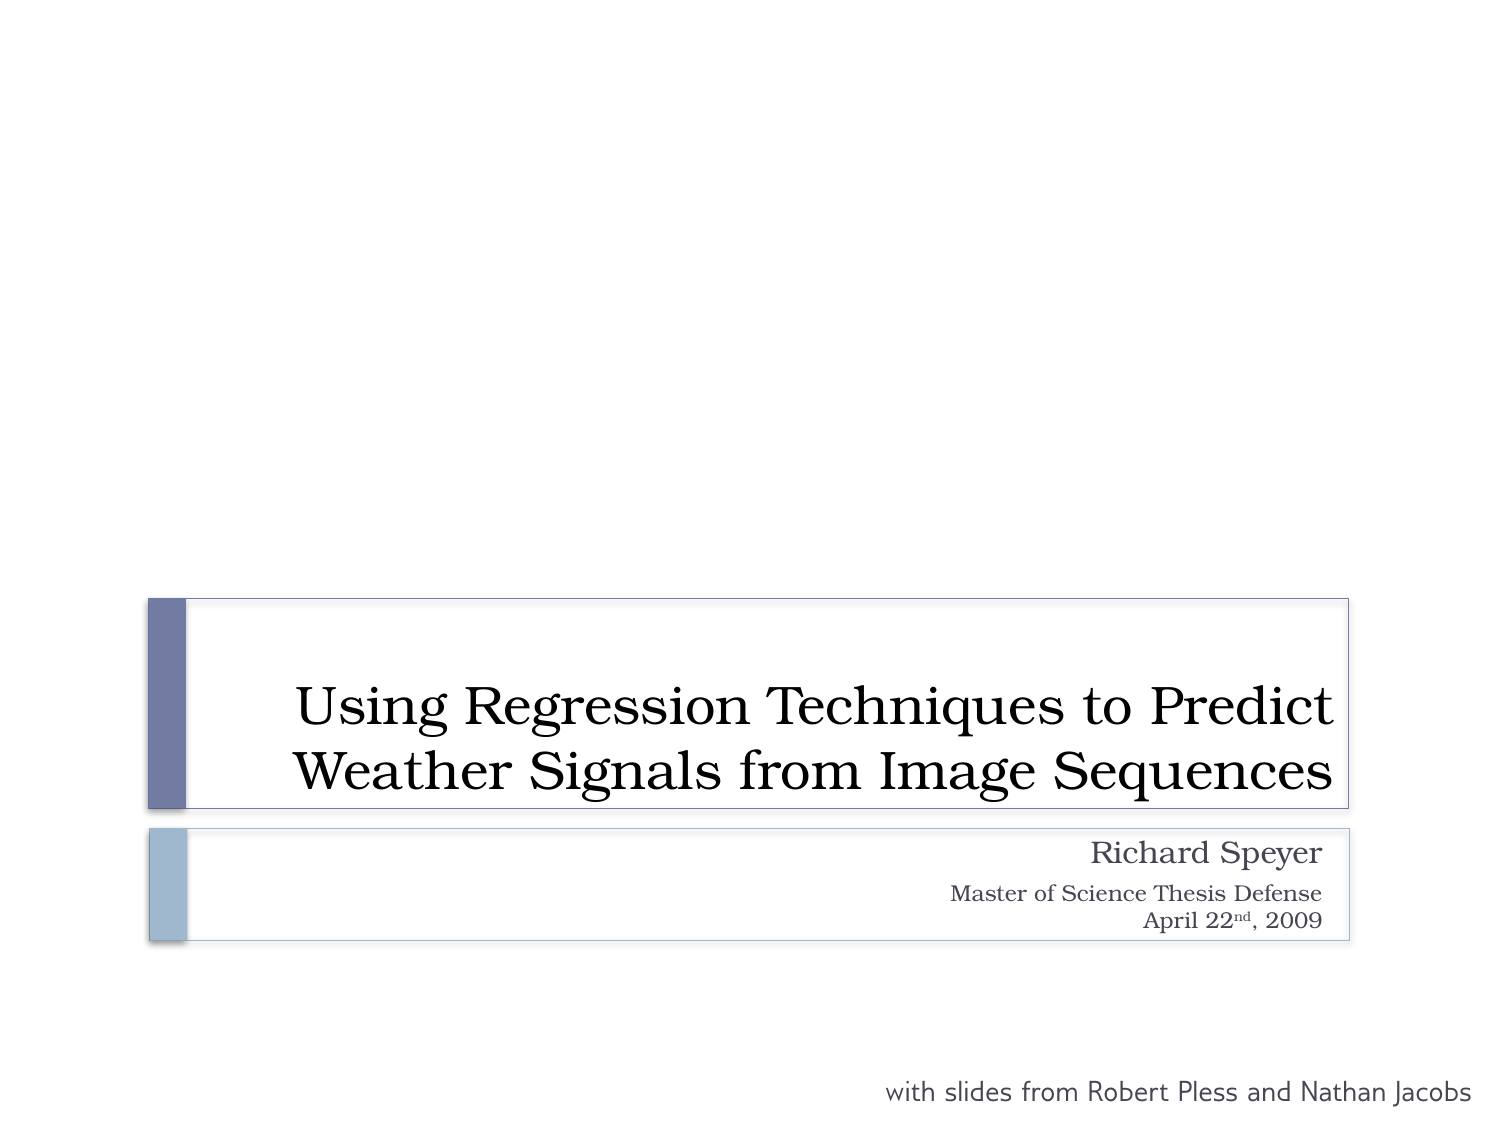

# Using Regression Techniques to Predict Weather Signals from Image Sequences
Richard Speyer
Master of Science Thesis Defense
April 22nd, 2009
with slides from Robert Pless and Nathan Jacobs